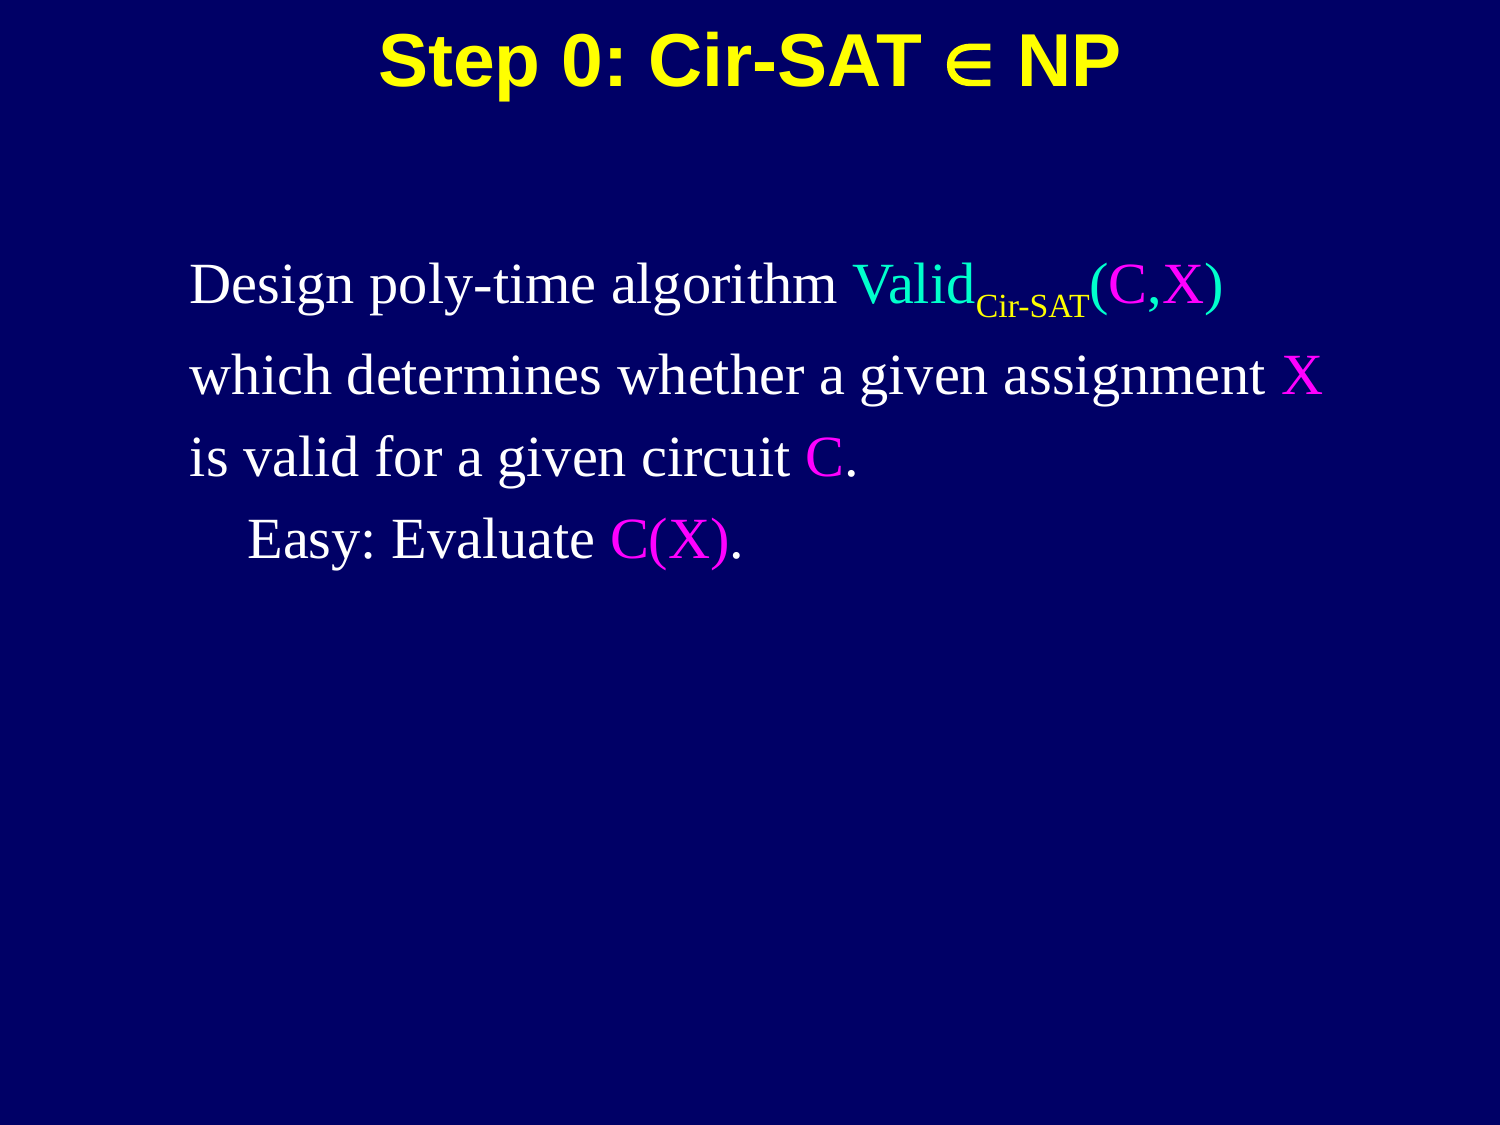

# Step 0: Cir-SAT ∈ NP
Design poly-time algorithm ValidCir-SAT(C,X)
which determines whether a given assignment X
is valid for a given circuit C.
    Easy: Evaluate C(X).